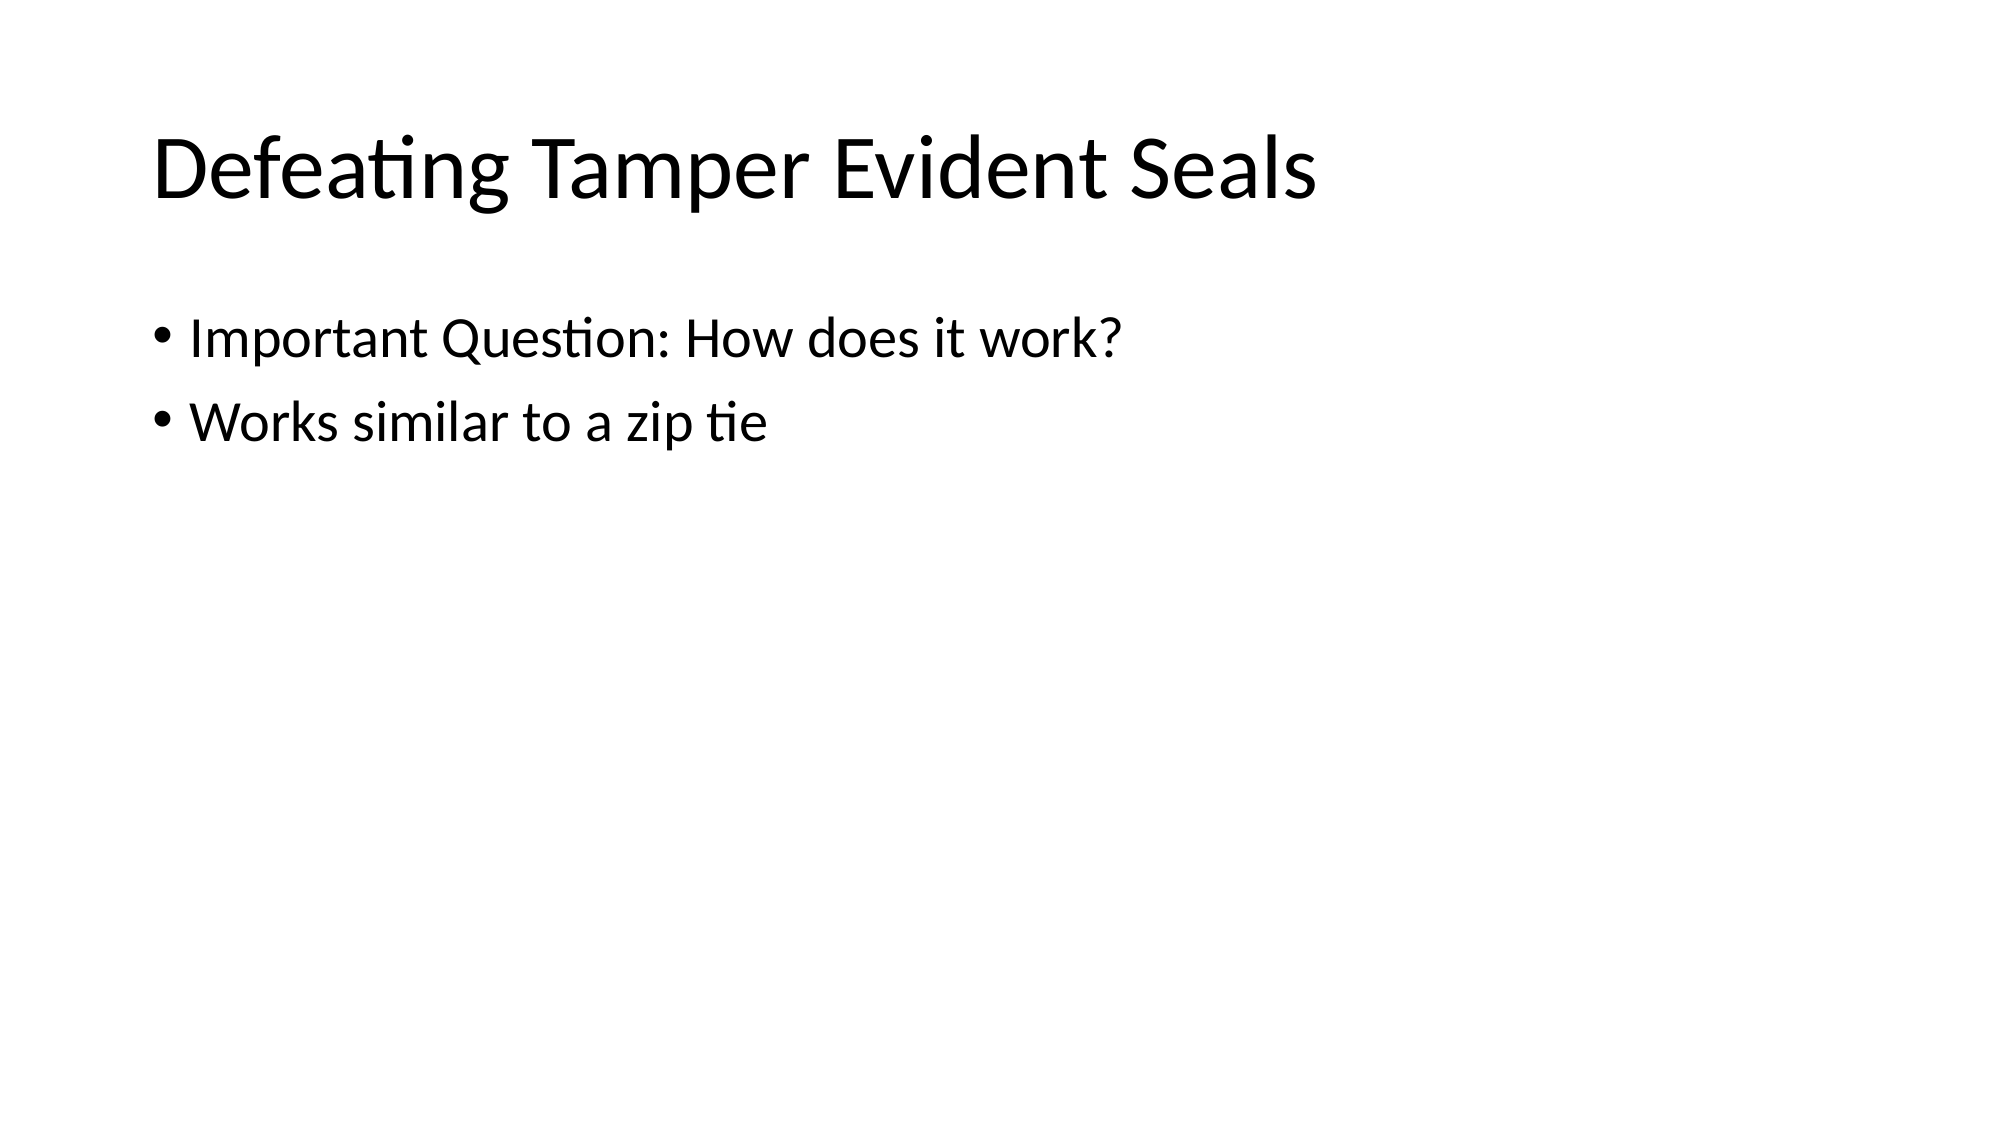

# Defeating Tamper Evident Seals
Important Question: How does it work?
Works similar to a zip tie